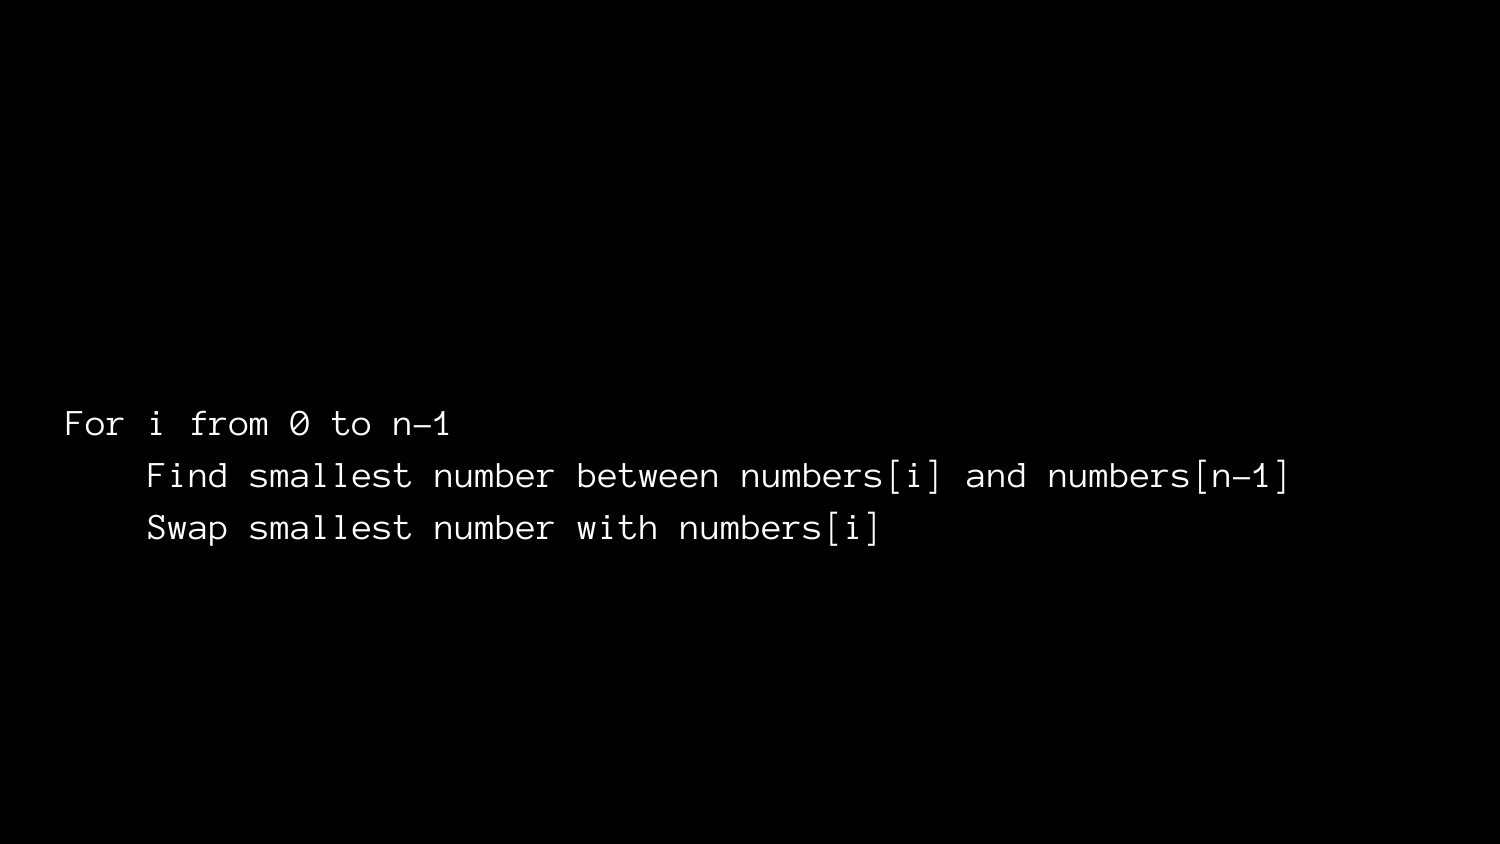

For i from 0 to n-1
    Find smallest number between numbers[i] and numbers[n-1]
    Swap smallest number with numbers[i]